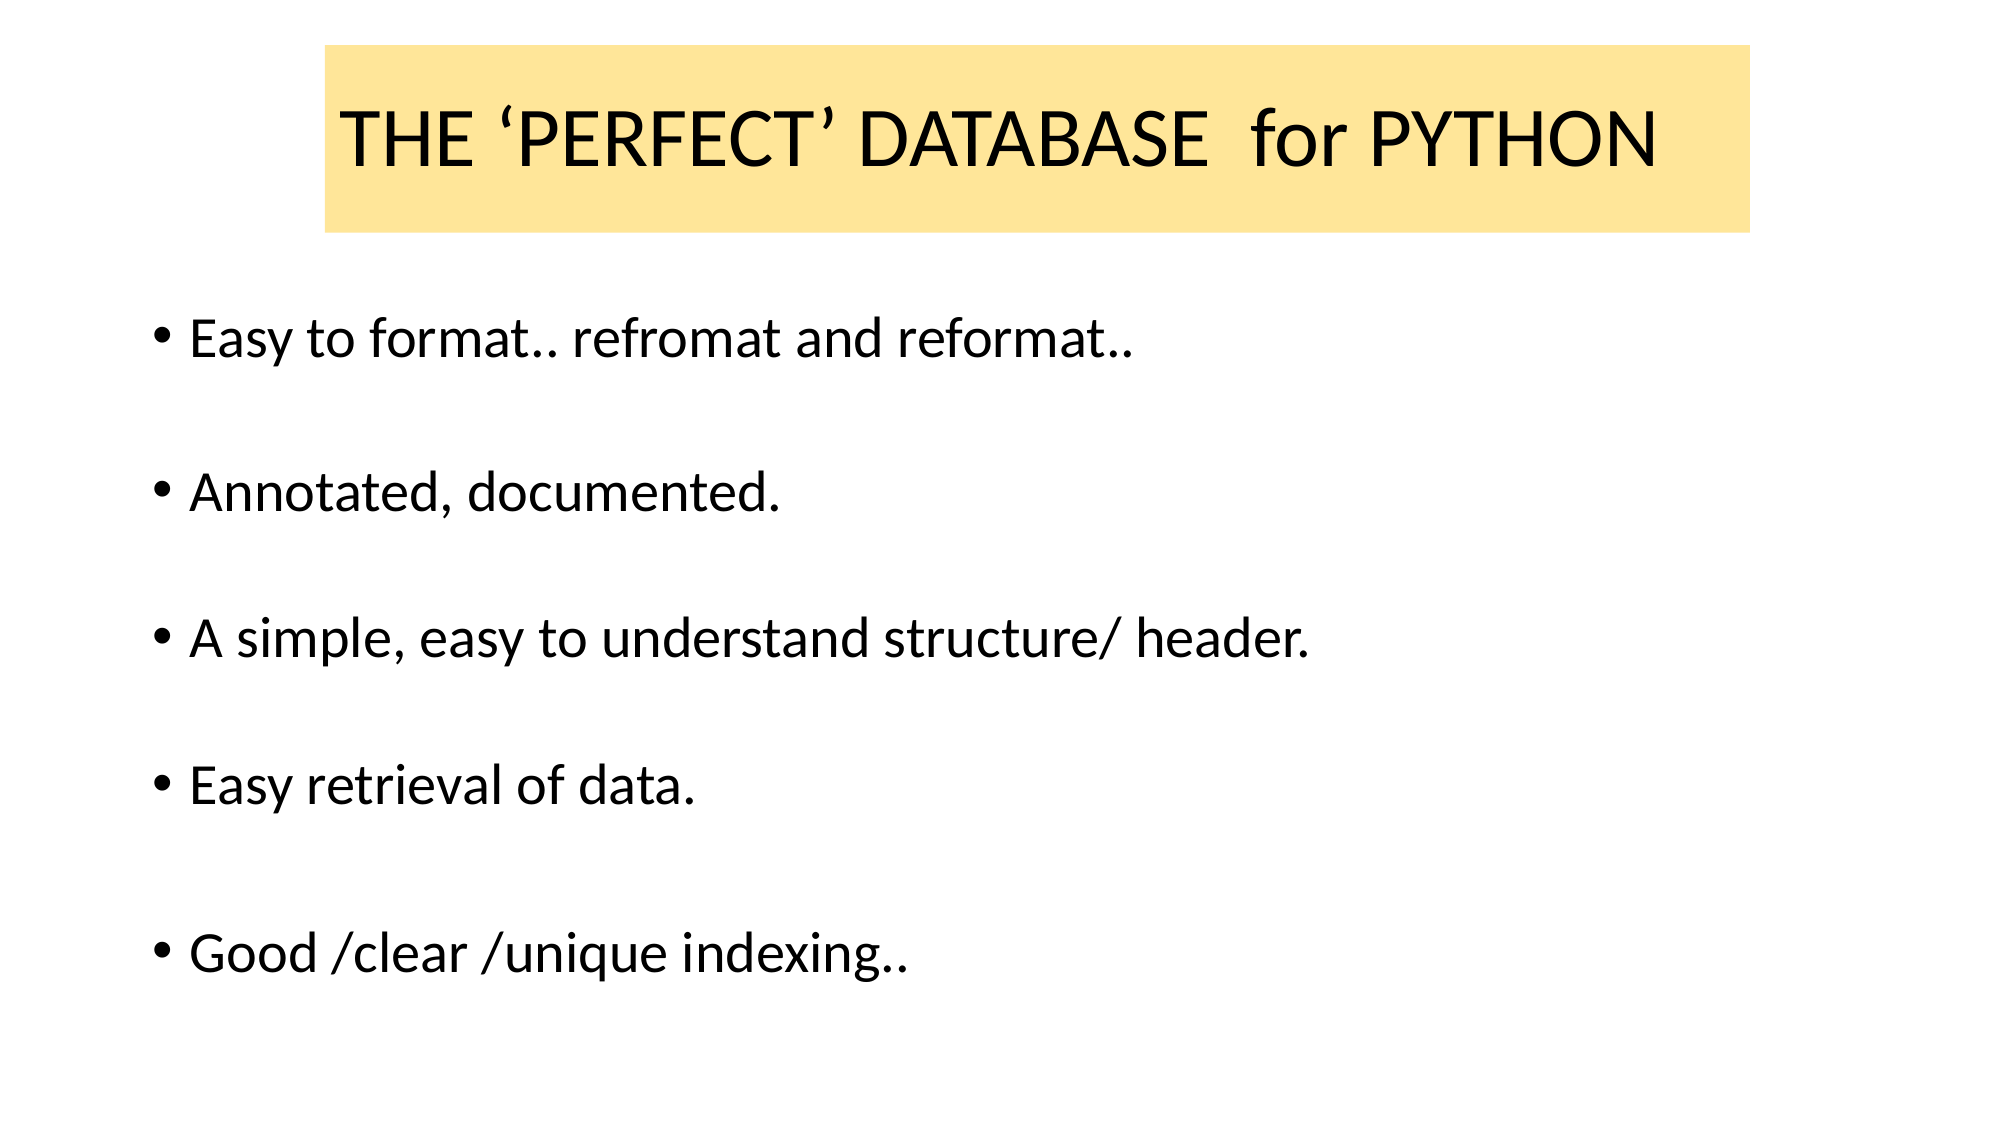

# THE ‘PERFECT’ DATABASE  for PYTHON
Easy to format.. refromat and reformat..
Annotated, documented.
A simple, easy to understand structure/ header.
Easy retrieval of data.

Good /clear /unique indexing..